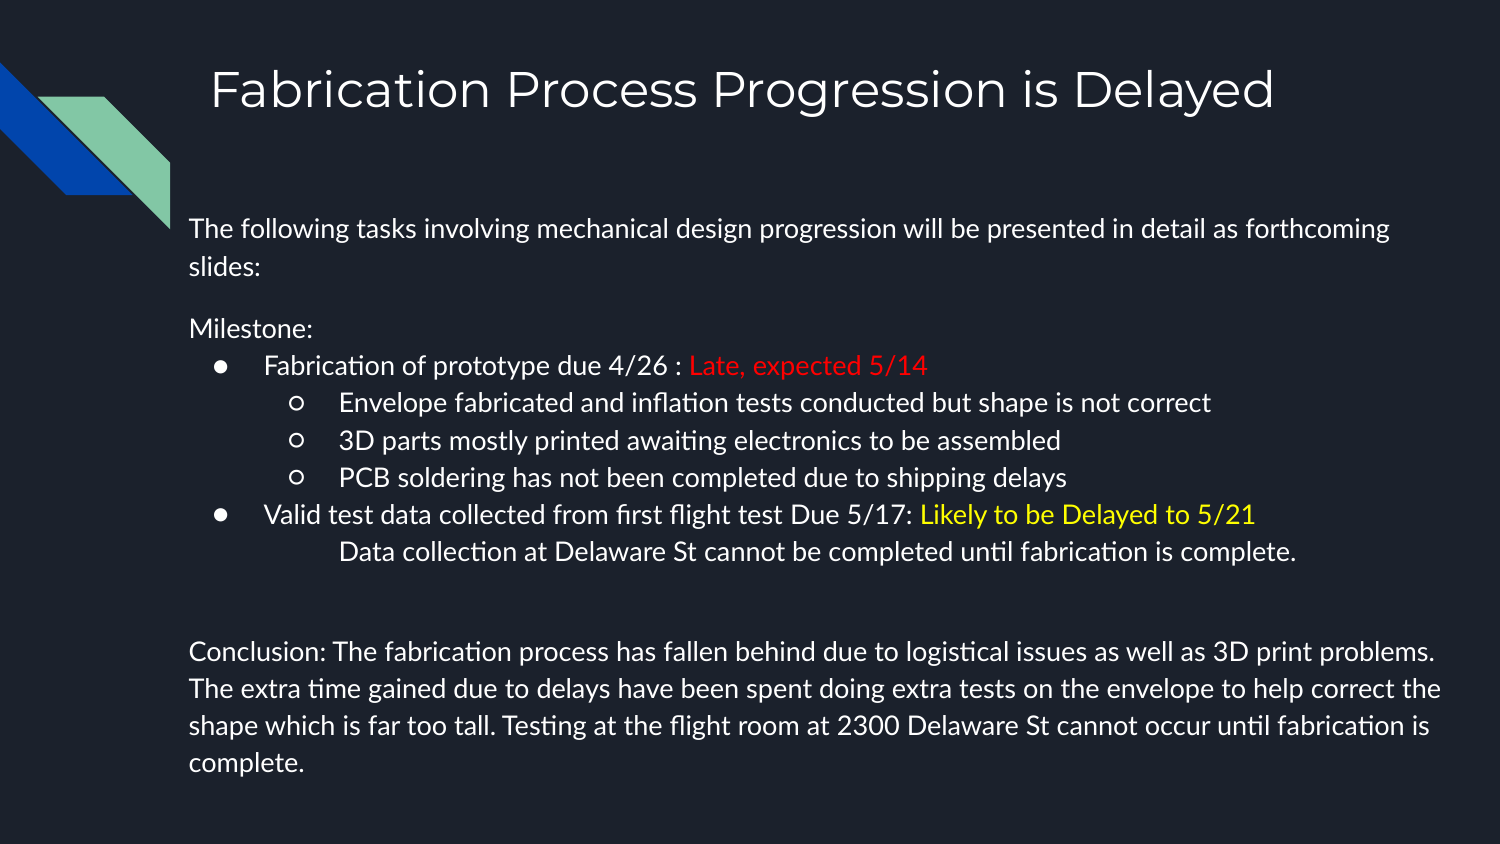

# Fabrication Process Progression is Delayed
The following tasks involving mechanical design progression will be presented in detail as forthcoming slides:
Milestone:
Fabrication of prototype due 4/26 : Late, expected 5/14
Envelope fabricated and inflation tests conducted but shape is not correct
3D parts mostly printed awaiting electronics to be assembled
PCB soldering has not been completed due to shipping delays
Valid test data collected from first flight test Due 5/17: Likely to be Delayed to 5/21
Data collection at Delaware St cannot be completed until fabrication is complete.

Conclusion: The fabrication process has fallen behind due to logistical issues as well as 3D print problems. The extra time gained due to delays have been spent doing extra tests on the envelope to help correct the shape which is far too tall. Testing at the flight room at 2300 Delaware St cannot occur until fabrication is complete.